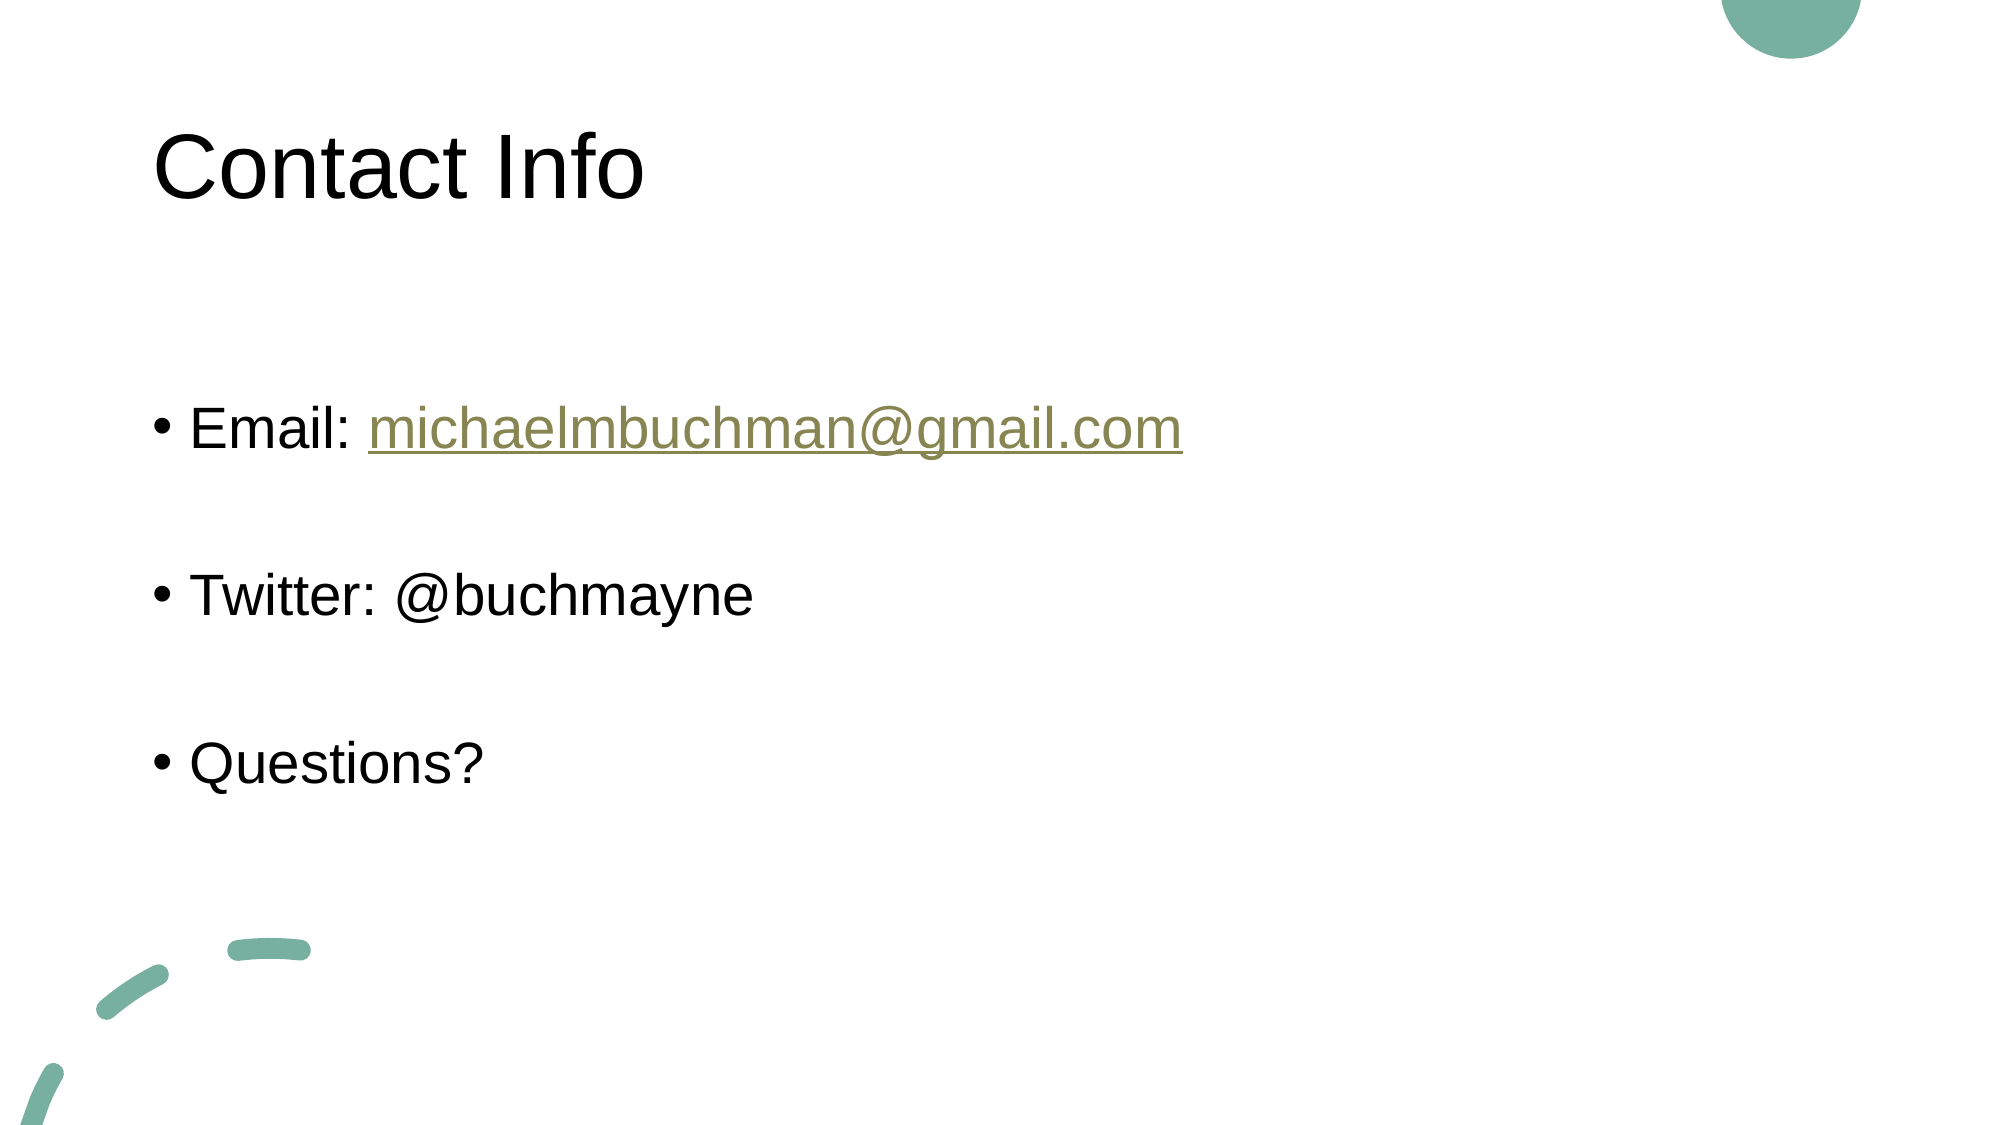

# Contact Info

Email: michaelmbuchman@gmail.com

Twitter: @buchmayne

Questions?